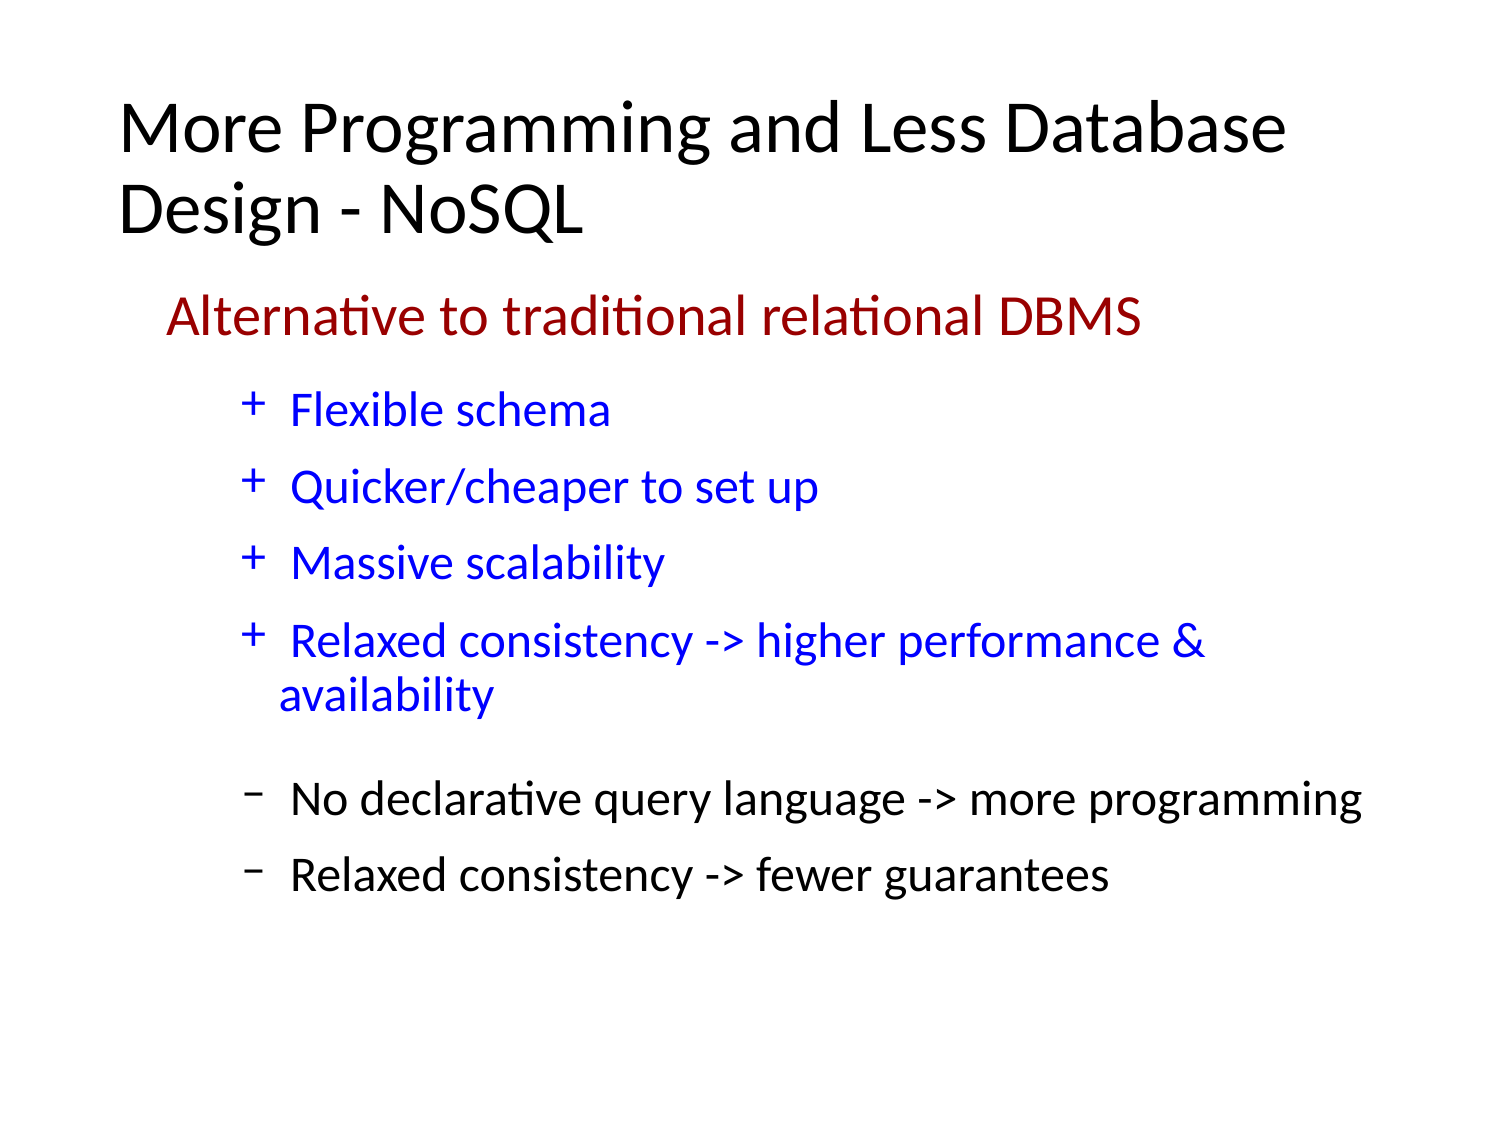

# More Programming and Less Database Design - NoSQL
Alternative to traditional relational DBMS
 Flexible schema
 Quicker/cheaper to set up
 Massive scalability
 Relaxed consistency -> higher performance & availability
 No declarative query language -> more programming
 Relaxed consistency -> fewer guarantees